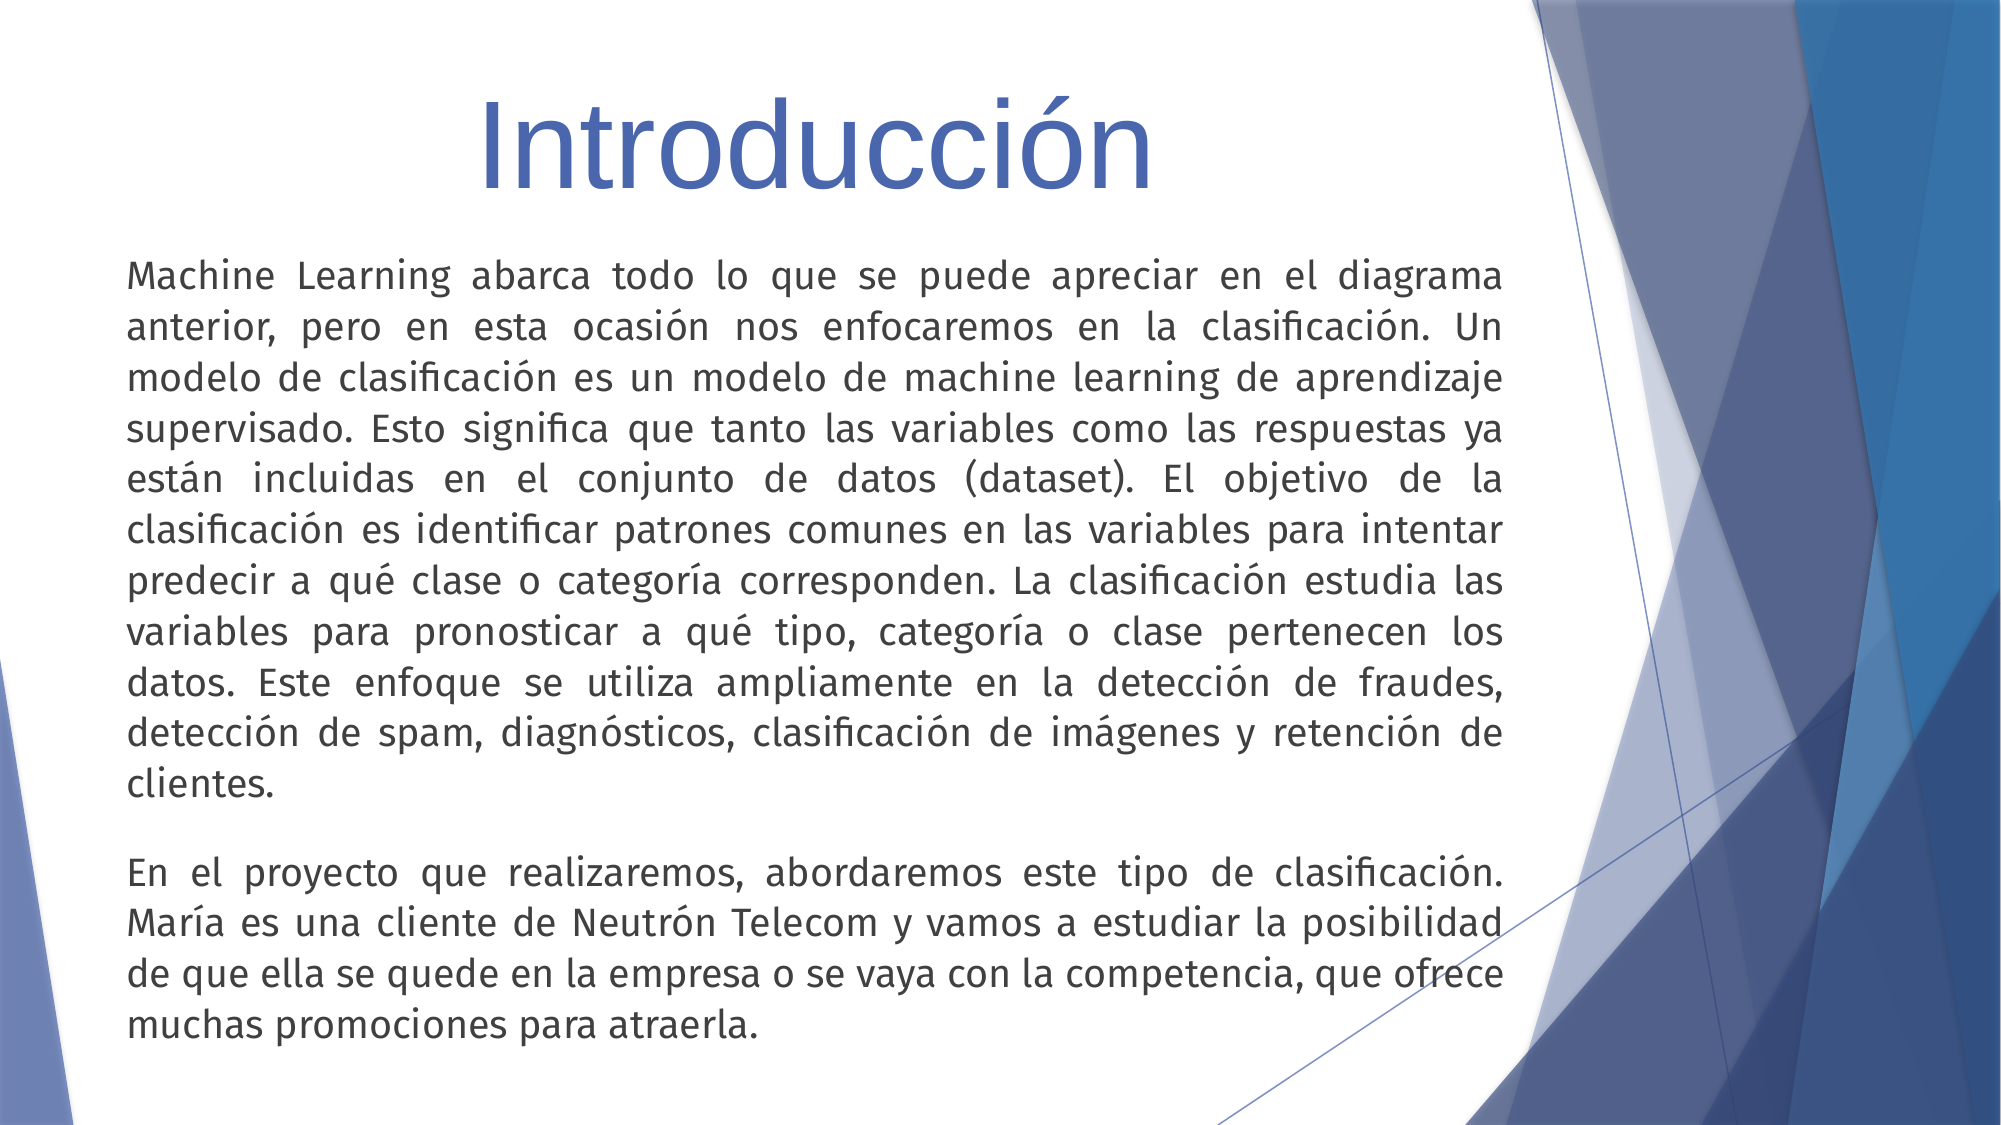

# Introducción
Machine Learning abarca todo lo que se puede apreciar en el diagrama anterior, pero en esta ocasión nos enfocaremos en la clasificación. Un modelo de clasificación es un modelo de machine learning de aprendizaje supervisado. Esto significa que tanto las variables como las respuestas ya están incluidas en el conjunto de datos (dataset). El objetivo de la clasificación es identificar patrones comunes en las variables para intentar predecir a qué clase o categoría corresponden. La clasificación estudia las variables para pronosticar a qué tipo, categoría o clase pertenecen los datos. Este enfoque se utiliza ampliamente en la detección de fraudes, detección de spam, diagnósticos, clasificación de imágenes y retención de clientes.
En el proyecto que realizaremos, abordaremos este tipo de clasificación. María es una cliente de Neutrón Telecom y vamos a estudiar la posibilidad de que ella se quede en la empresa o se vaya con la competencia, que ofrece muchas promociones para atraerla.